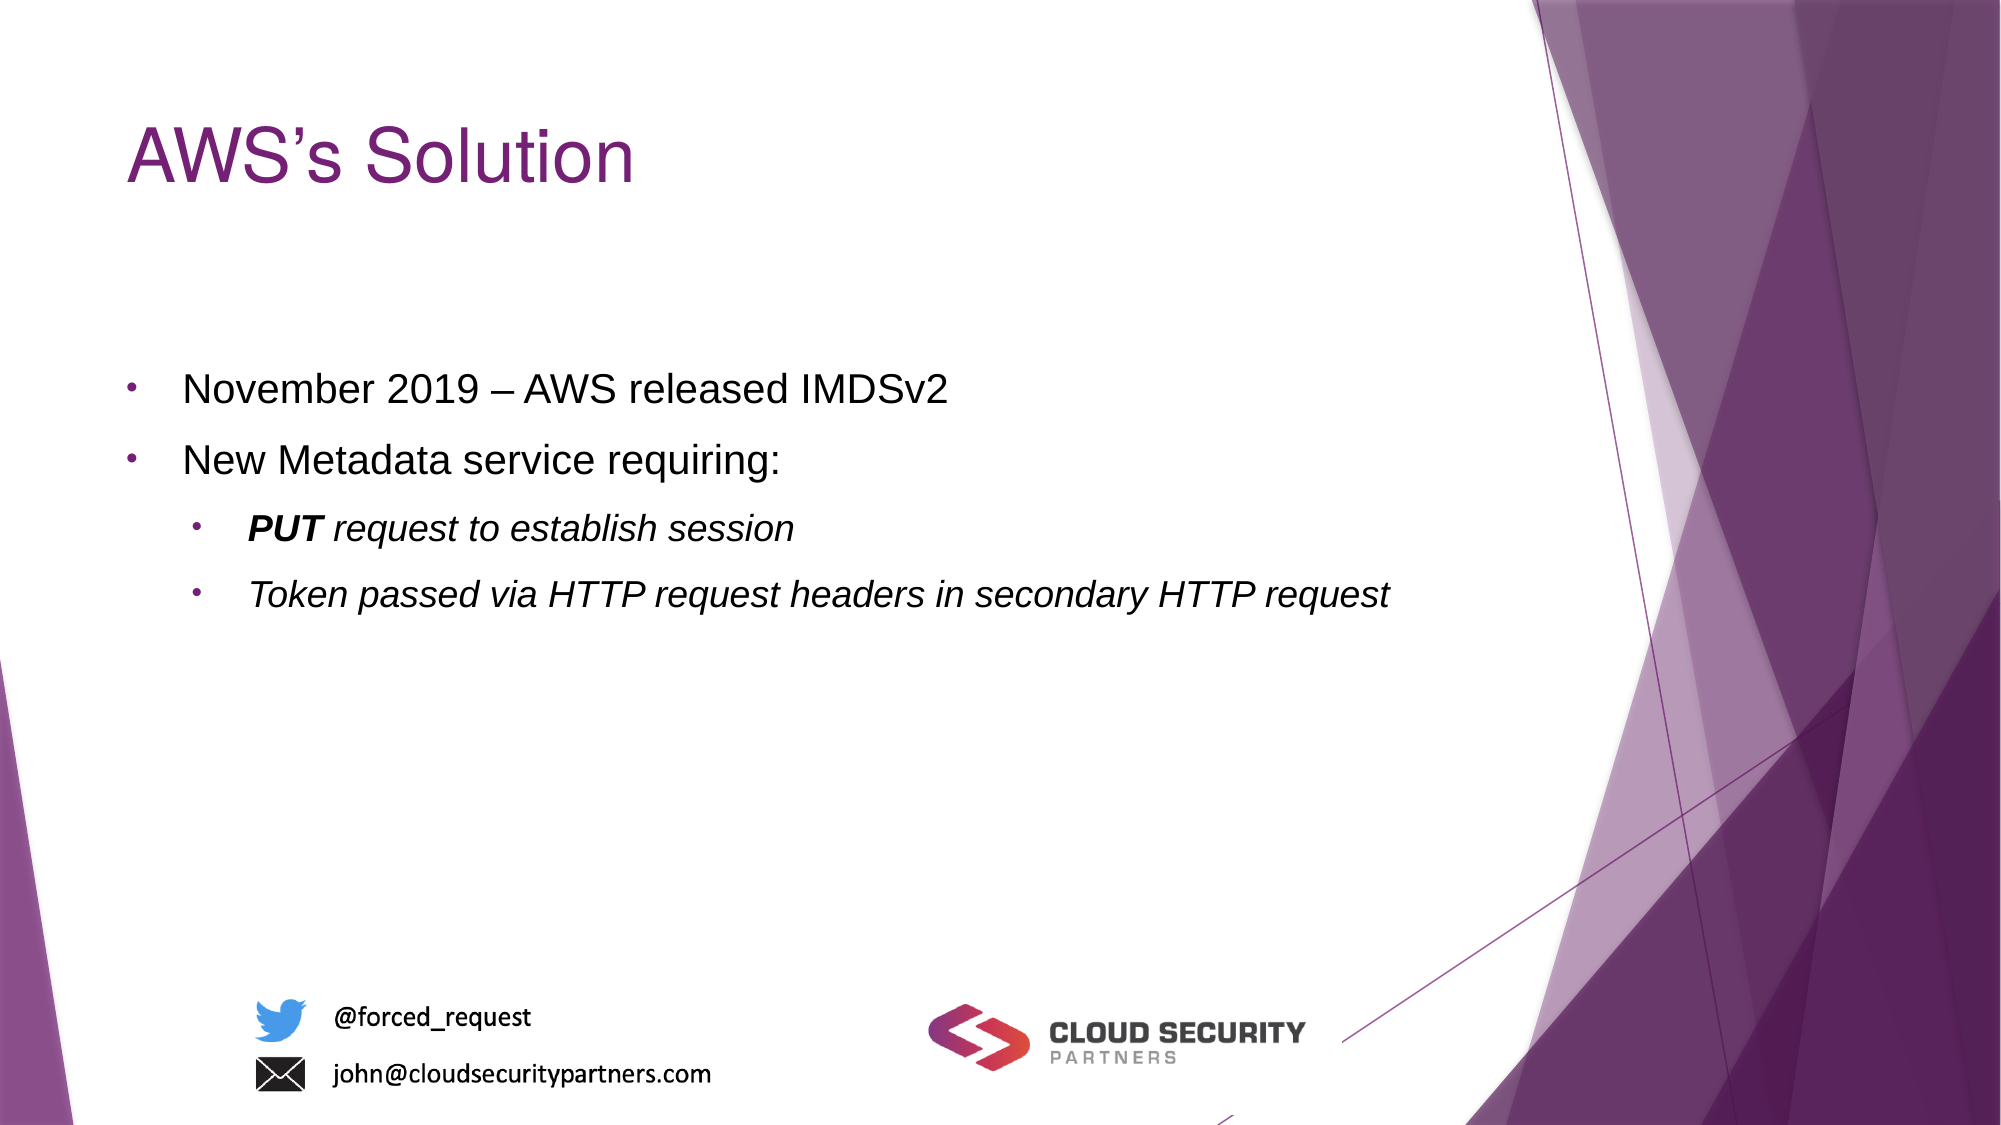

# AWS’s Solution
November 2019 – AWS released IMDSv2
New Metadata service requiring:
PUT request to establish session
Token passed via HTTP request headers in secondary HTTP request